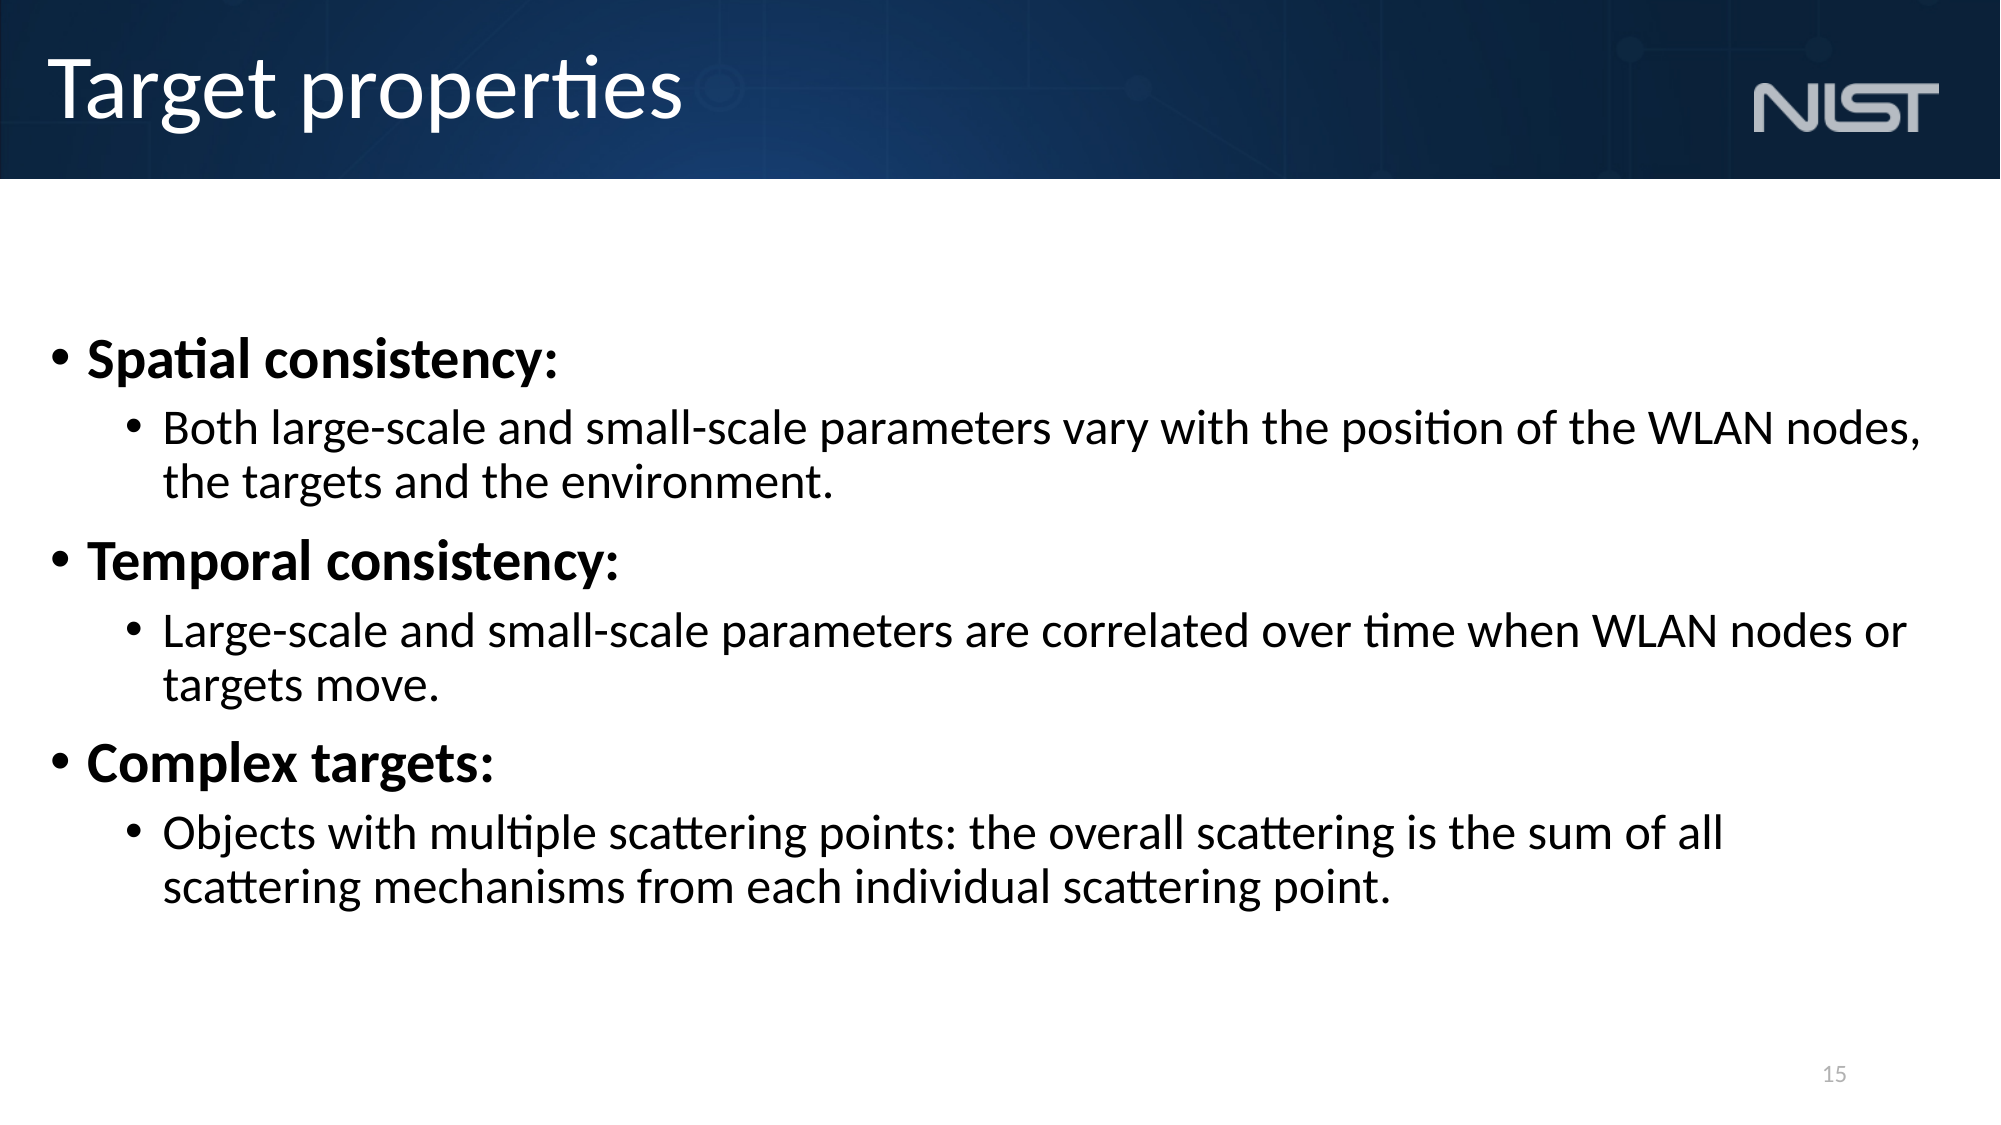

# Target properties
Spatial consistency:
Both large-scale and small-scale parameters vary with the position of the WLAN nodes, the targets and the environment.
Temporal consistency:
Large-scale and small-scale parameters are correlated over time when WLAN nodes or  targets move.
Complex targets:
Objects with multiple scattering points: the overall scattering is the sum of all scattering mechanisms from each individual scattering point.
15